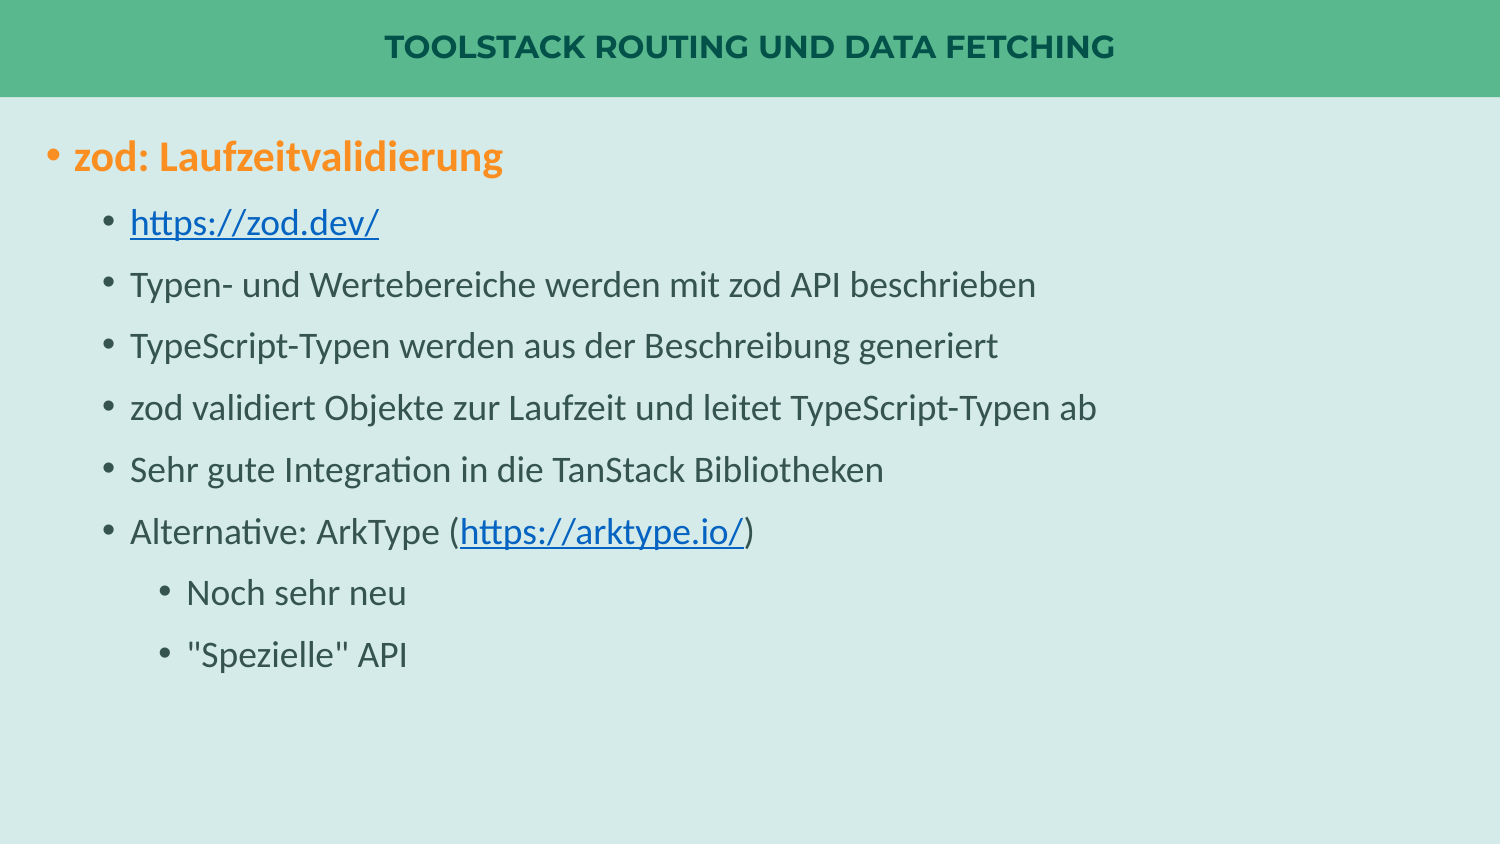

# Toolstack Routing und Data Fetching
zod: Laufzeitvalidierung
https://zod.dev/
Typen- und Wertebereiche werden mit zod API beschrieben
TypeScript-Typen werden aus der Beschreibung generiert
zod validiert Objekte zur Laufzeit und leitet TypeScript-Typen ab
Sehr gute Integration in die TanStack Bibliotheken
Alternative: ArkType (https://arktype.io/)
Noch sehr neu
"Spezielle" API